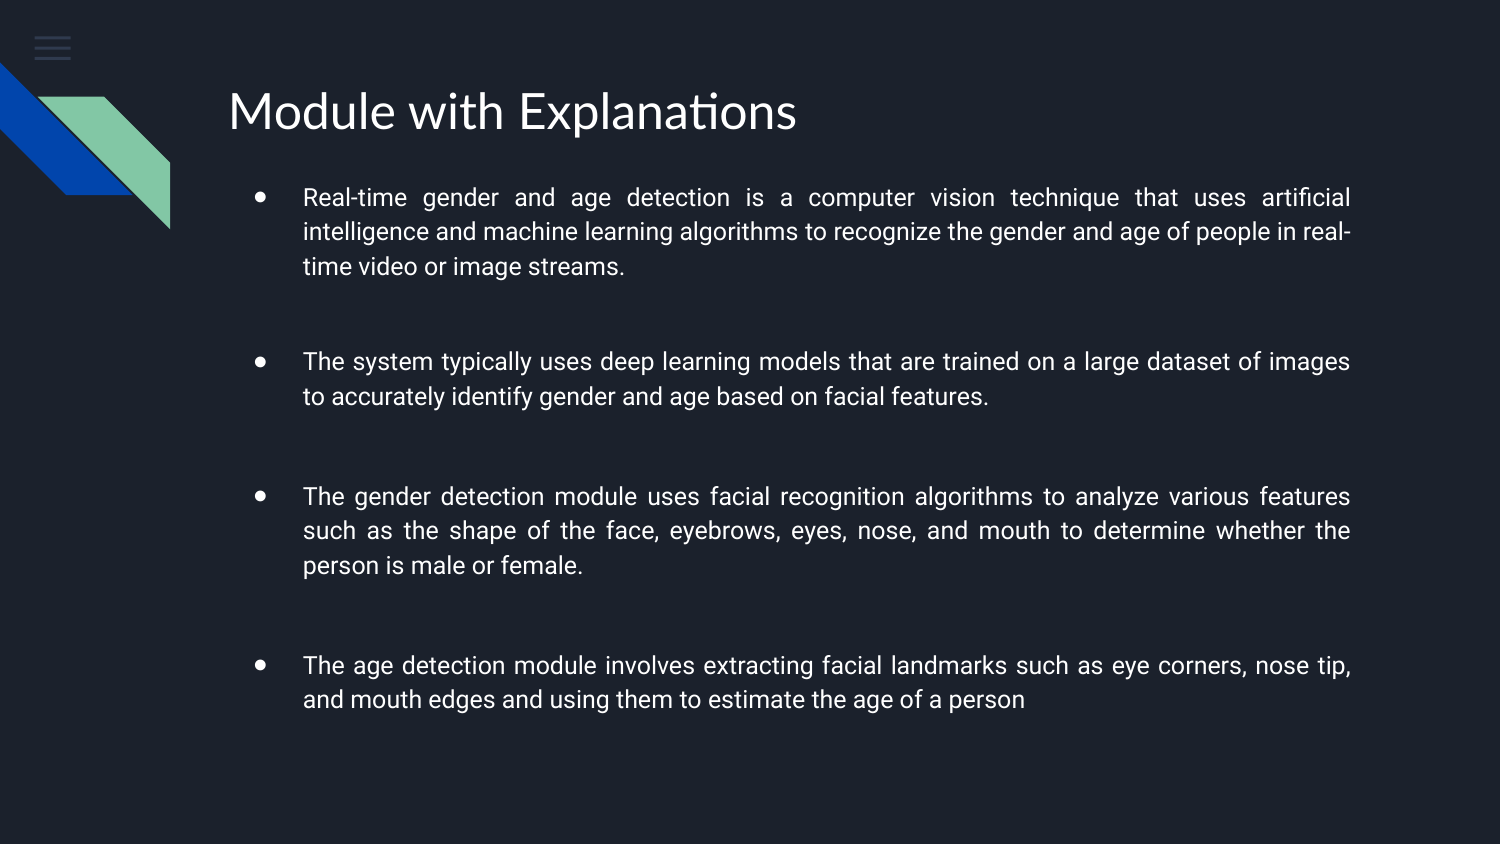

# Module with Explanations

Real-time gender and age detection is a computer vision technique that uses artificial intelligence and machine learning algorithms to recognize the gender and age of people in real-time video or image streams.

The system typically uses deep learning models that are trained on a large dataset of images to accurately identify gender and age based on facial features.

The gender detection module uses facial recognition algorithms to analyze various features such as the shape of the face, eyebrows, eyes, nose, and mouth to determine whether the person is male or female.

The age detection module involves extracting facial landmarks such as eye corners, nose tip, and mouth edges and using them to estimate the age of a person